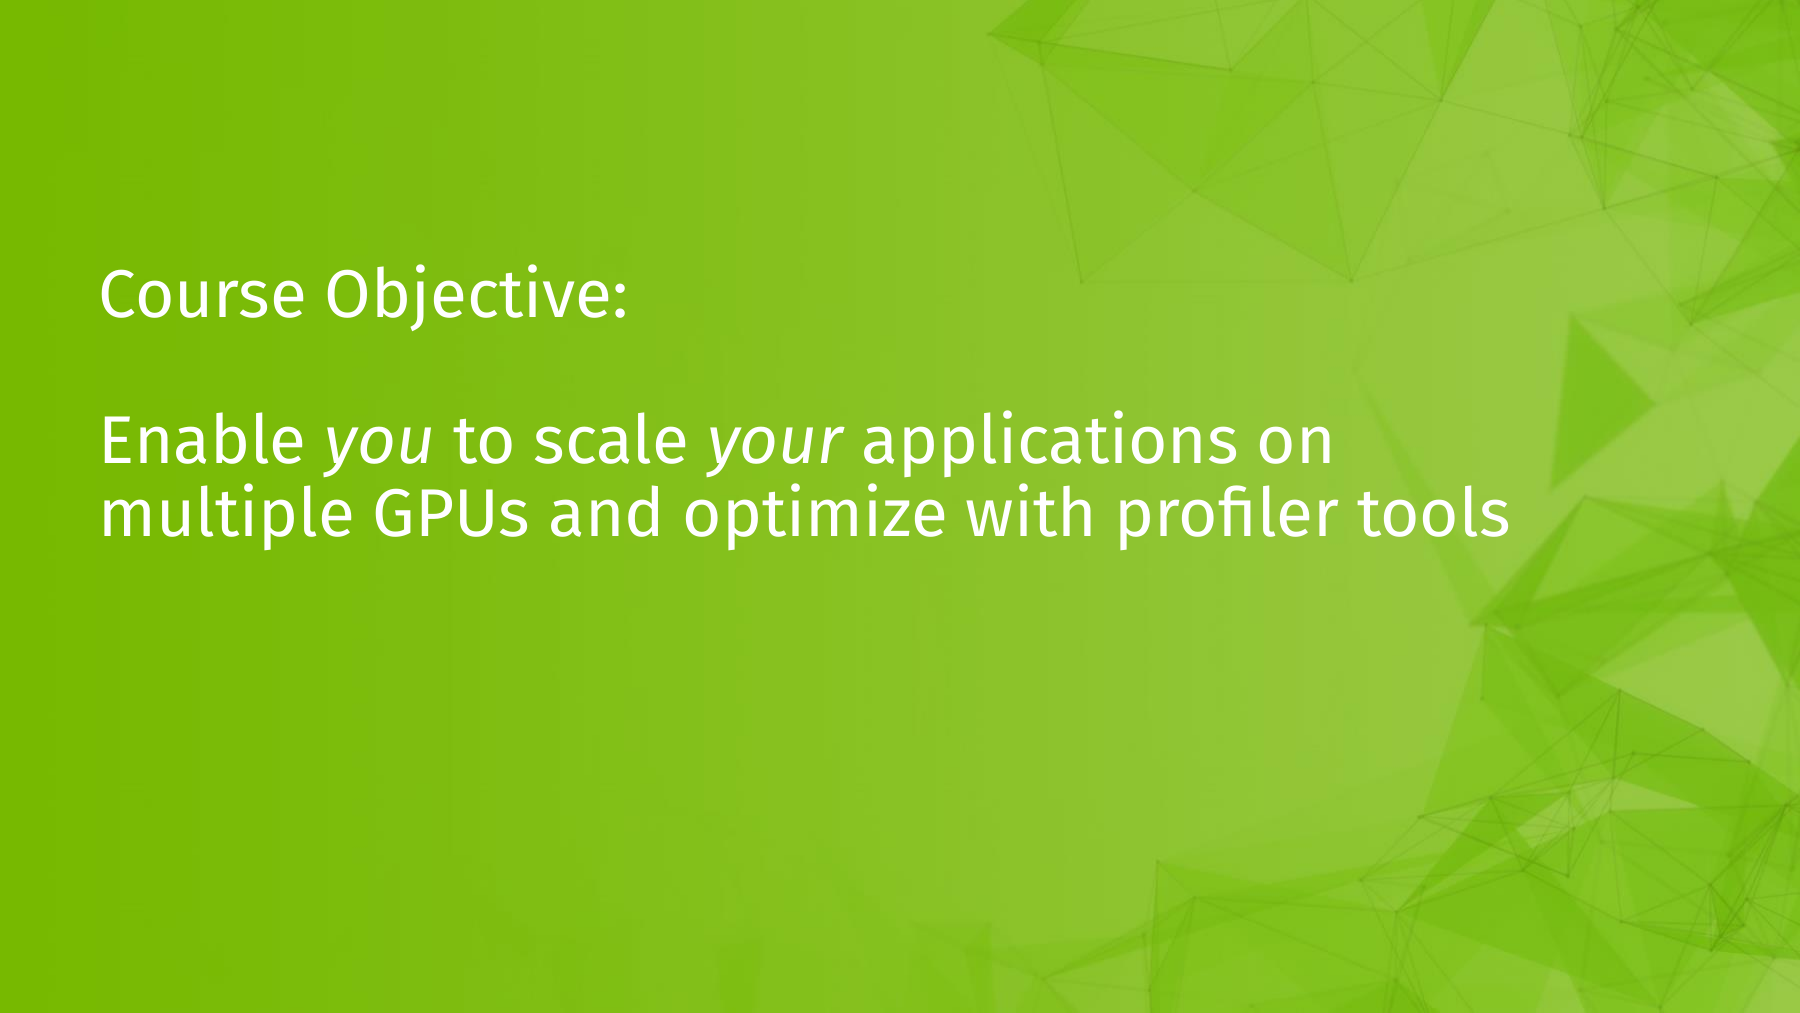

Course Objective:
Enable you to scale your applications on multiple GPUs and optimize with profiler tools